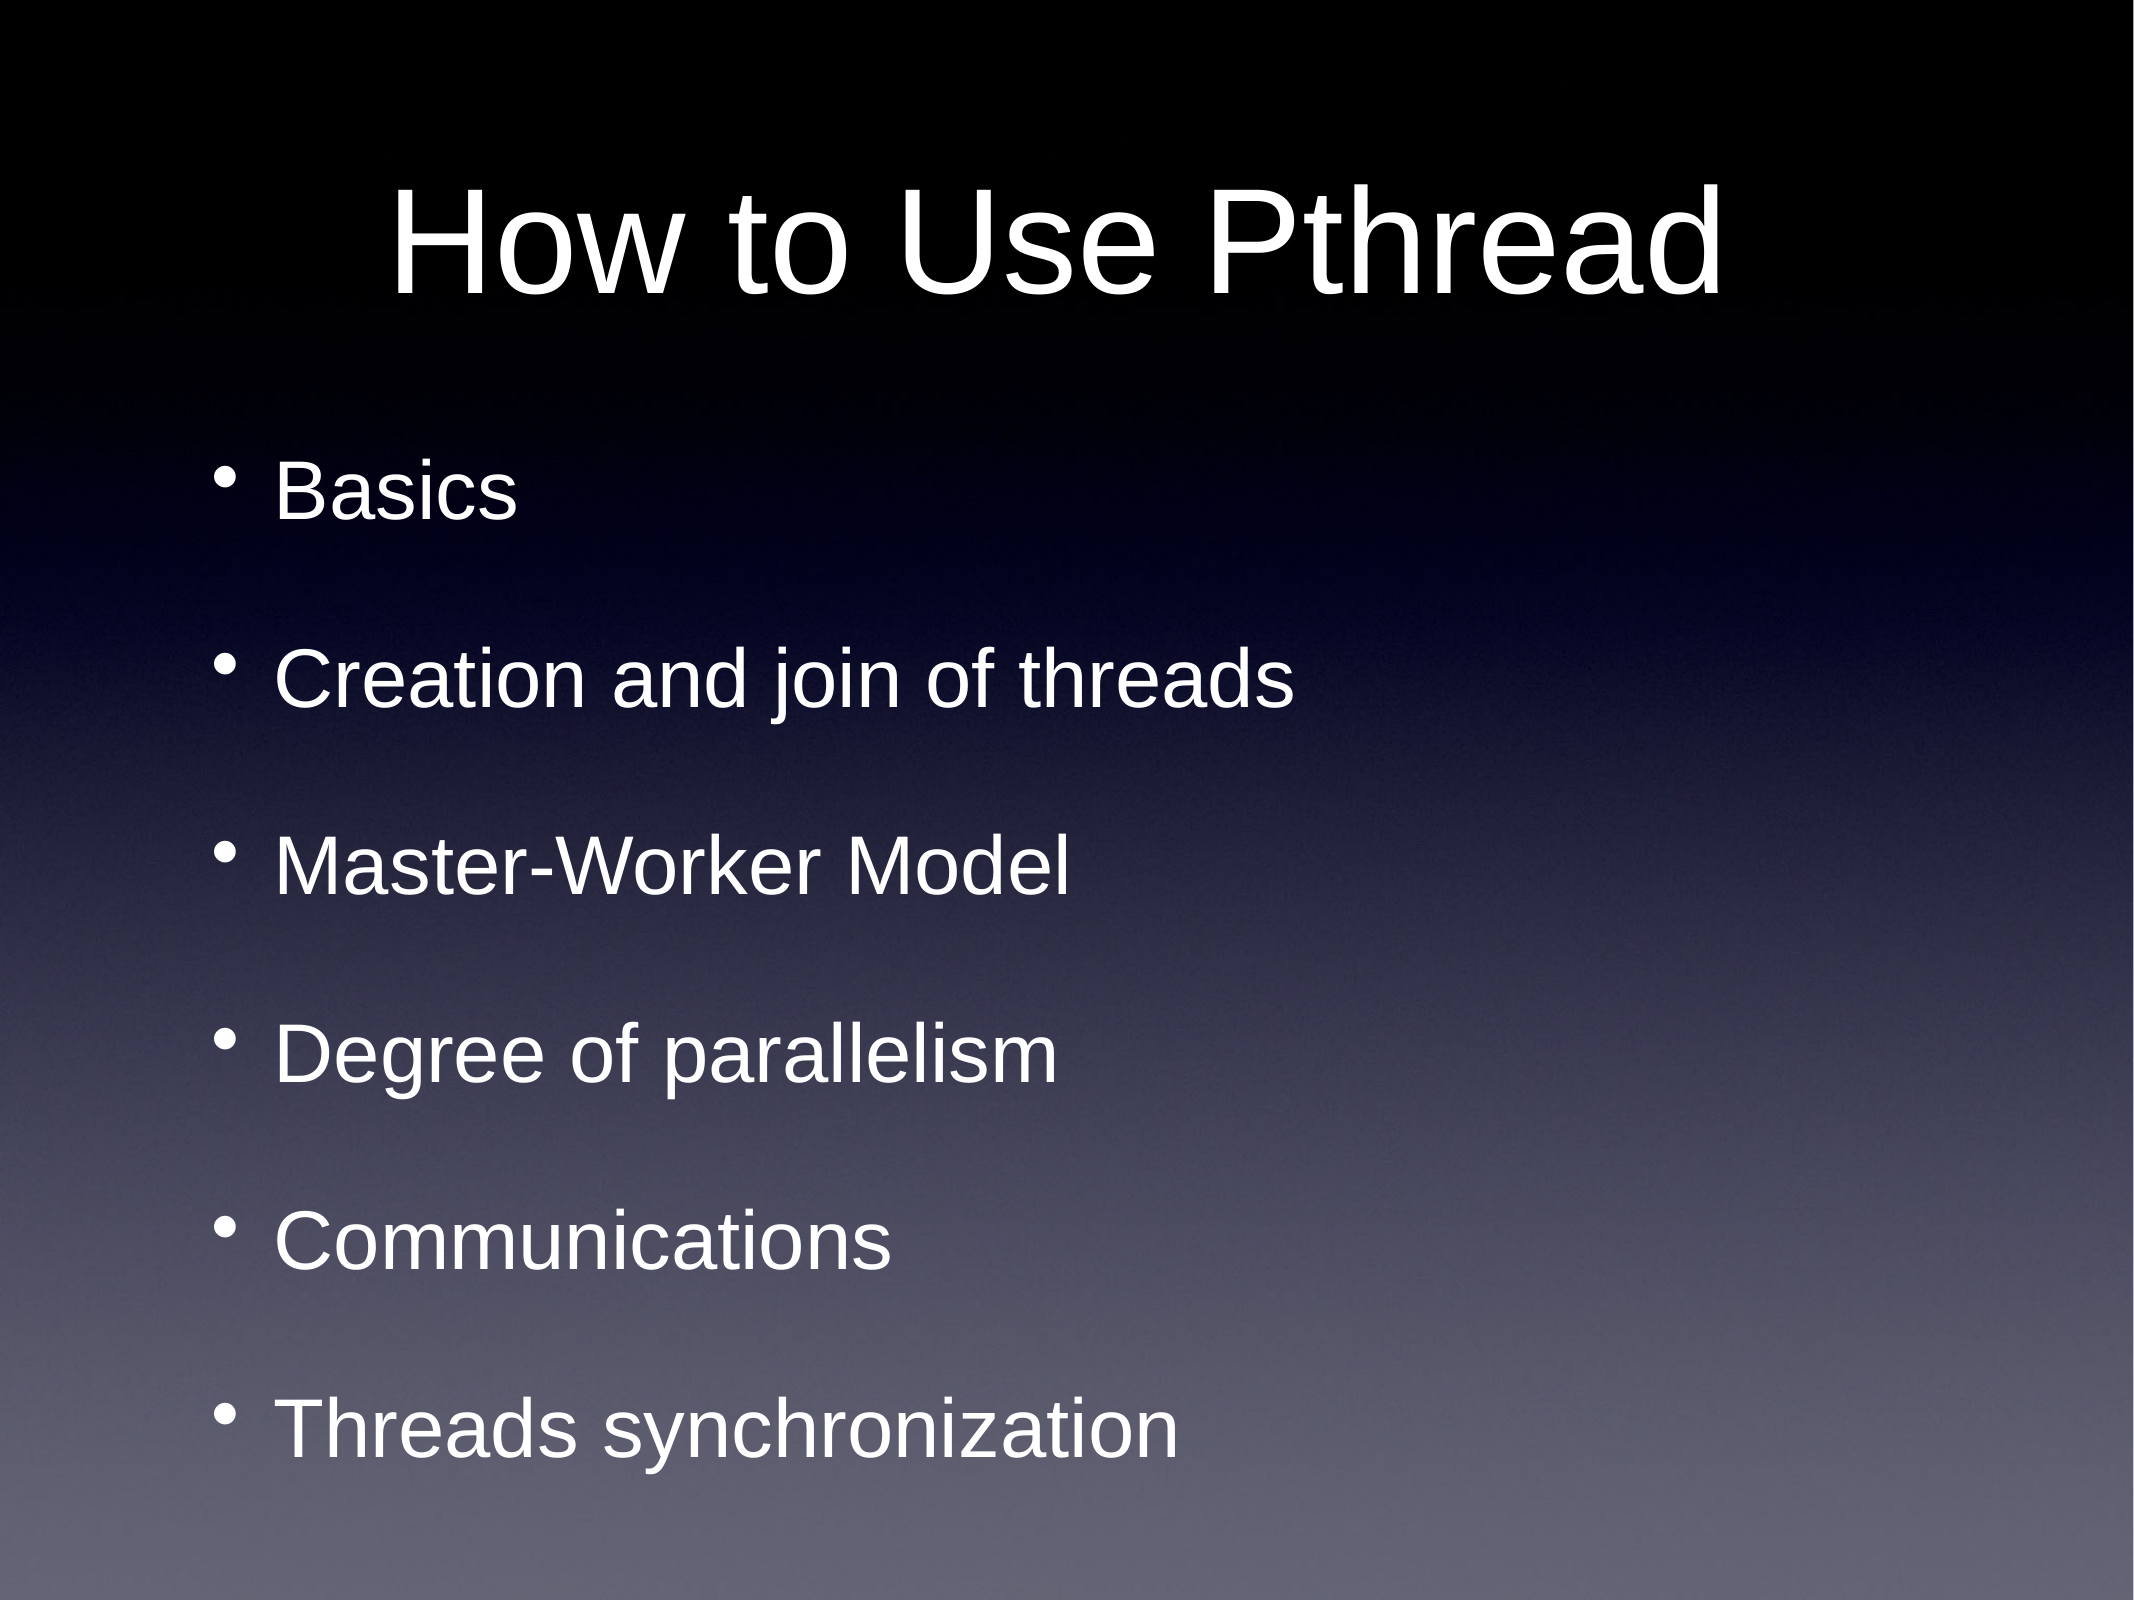

# How to Use Pthread
Basics
Creation and join of threads
Master-Worker Model
Degree of parallelism
Communications
Threads synchronization